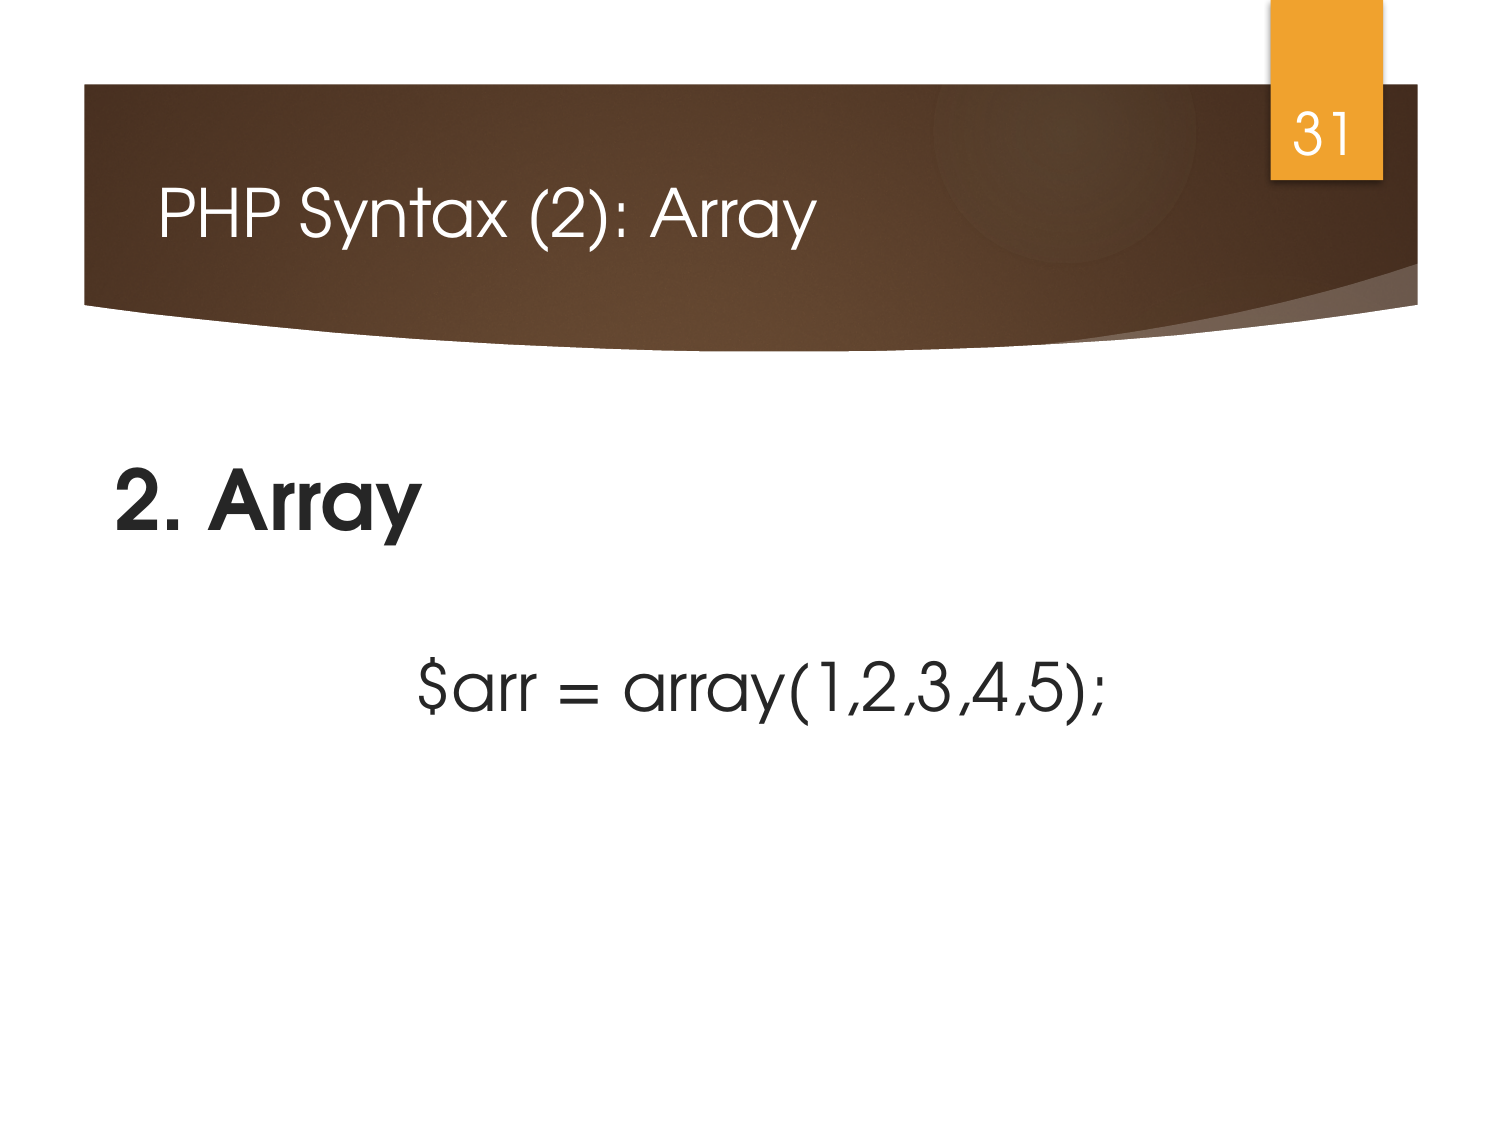

31
# PHP Syntax (2): Array
2. Array

		$arr = array(1,2,3,4,5);